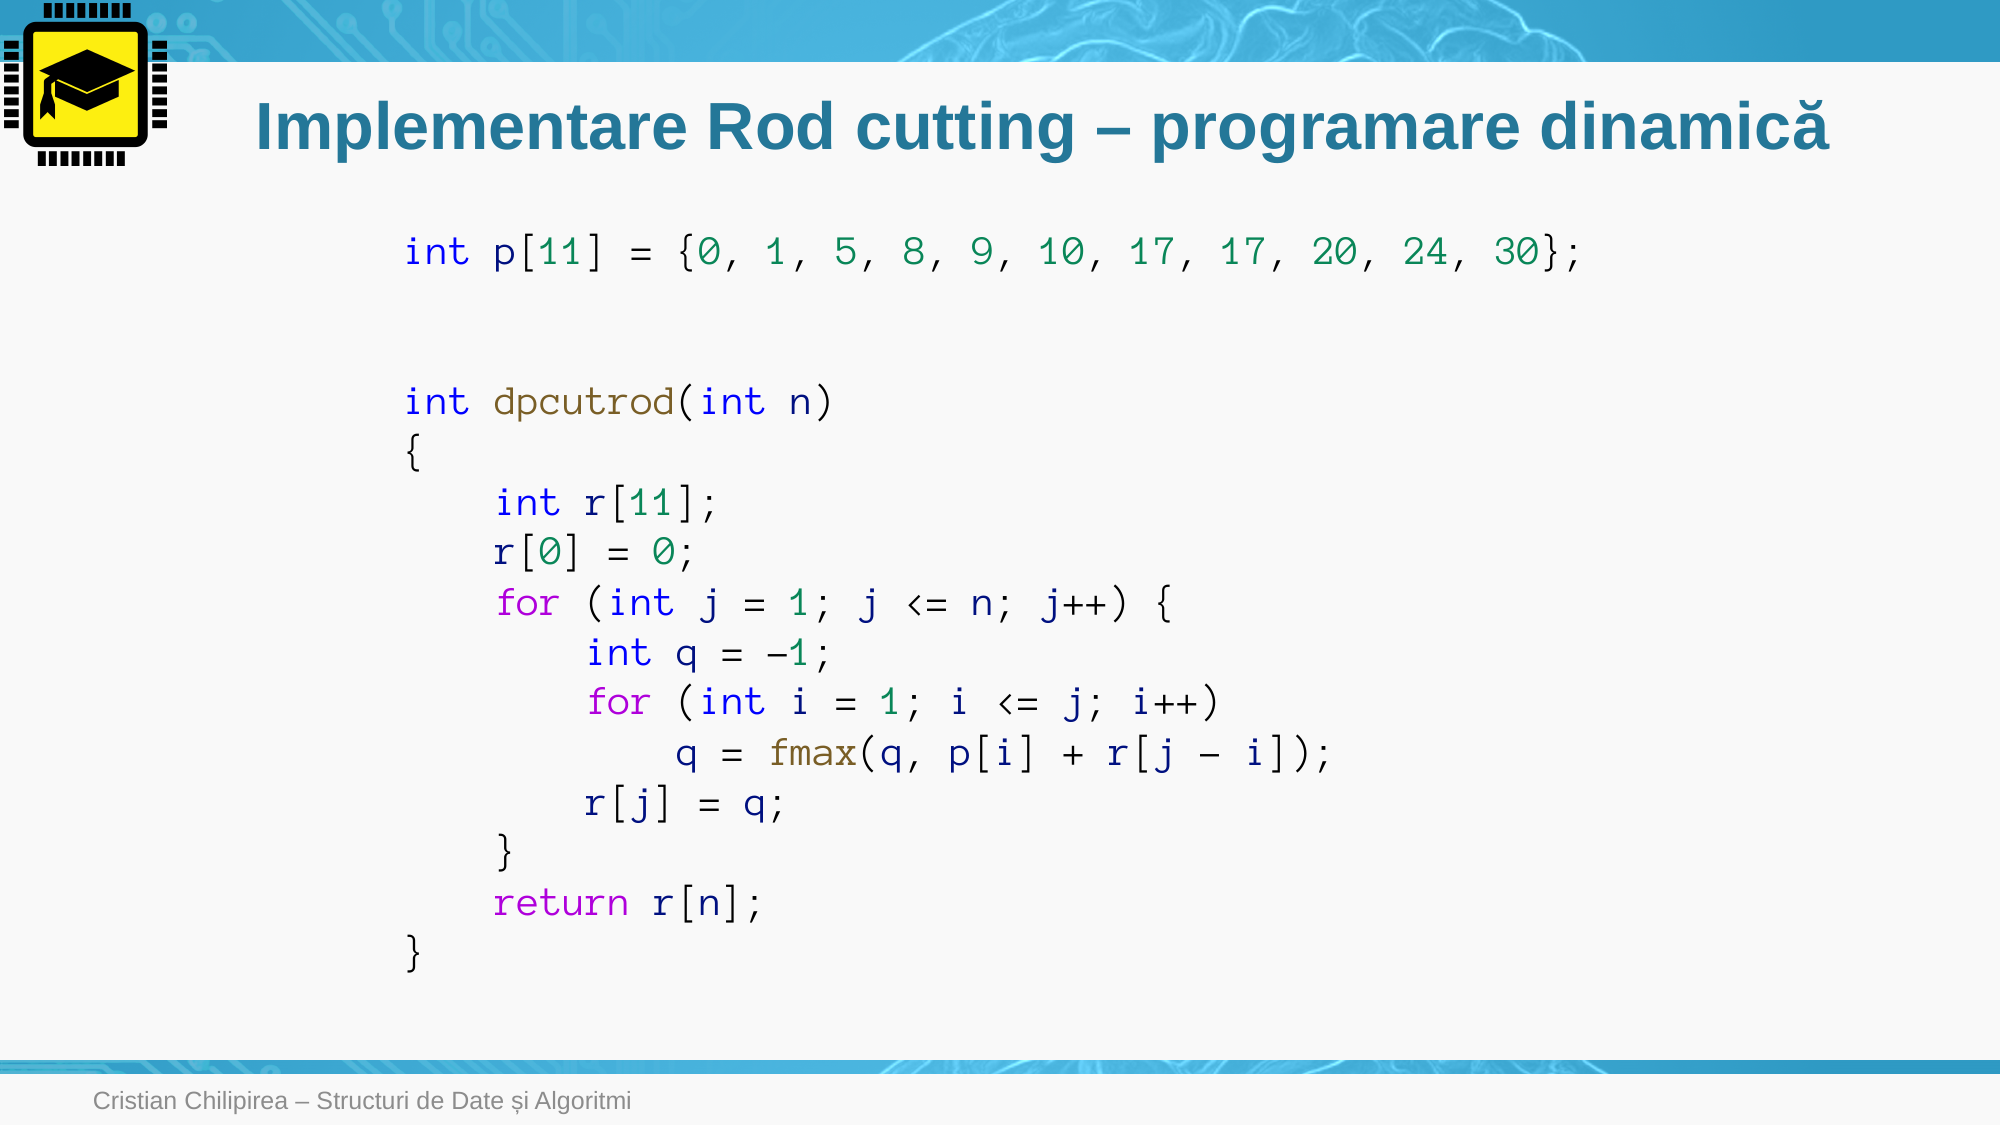

# Implementare Rod cutting – programare dinamică
int p[11] = {0, 1, 5, 8, 9, 10, 17, 17, 20, 24, 30};

int dpcutrod(int n)
{
    int r[11];
    r[0] = 0;
    for (int j = 1; j <= n; j++) {
        int q = -1;
        for (int i = 1; i <= j; i++)
            q = fmax(q, p[i] + r[j - i]);
        r[j] = q;
    }
    return r[n];
}
Cristian Chilipirea – Structuri de Date și Algoritmi